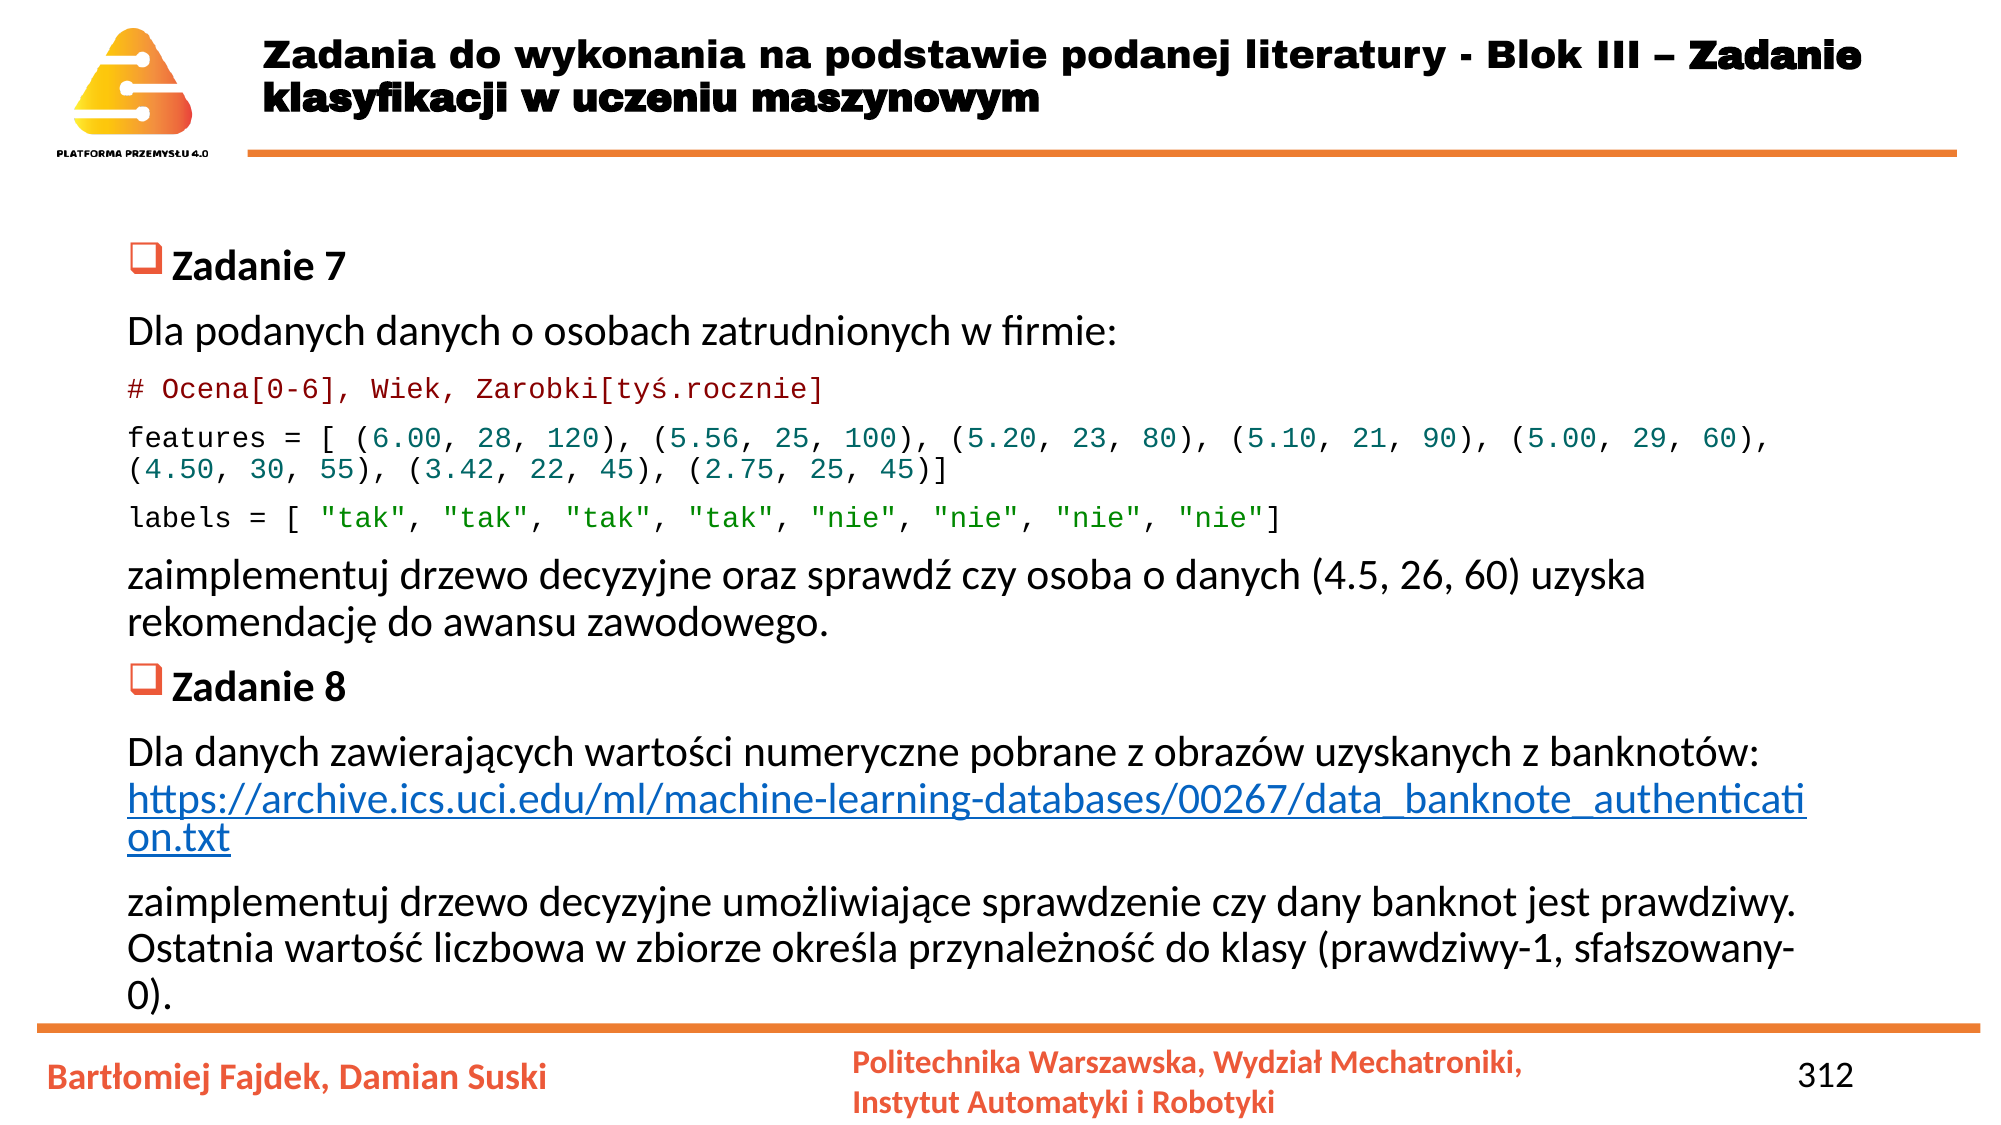

# Zadania do wykonania na podstawie podanej literatury - Blok III – Zadanie klasyfikacji w uczeniu maszynowym
 Zadanie 7
Dla podanych danych o osobach zatrudnionych w firmie:
# Ocena[0-6], Wiek, Zarobki[tyś.rocznie]
features = [ (6.00, 28, 120), (5.56, 25, 100), (5.20, 23, 80), (5.10, 21, 90), (5.00, 29, 60), (4.50, 30, 55), (3.42, 22, 45), (2.75, 25, 45)]
labels = [ "tak", "tak", "tak", "tak", "nie", "nie", "nie", "nie"]
zaimplementuj drzewo decyzyjne oraz sprawdź czy osoba o danych (4.5, 26, 60) uzyska rekomendację do awansu zawodowego.
 Zadanie 8
Dla danych zawierających wartości numeryczne pobrane z obrazów uzyskanych z banknotów: https://archive.ics.uci.edu/ml/machine-learning-databases/00267/data_banknote_authentication.txt
zaimplementuj drzewo decyzyjne umożliwiające sprawdzenie czy dany banknot jest prawdziwy. Ostatnia wartość liczbowa w zbiorze określa przynależność do klasy (prawdziwy-1, sfałszowany-0).
312